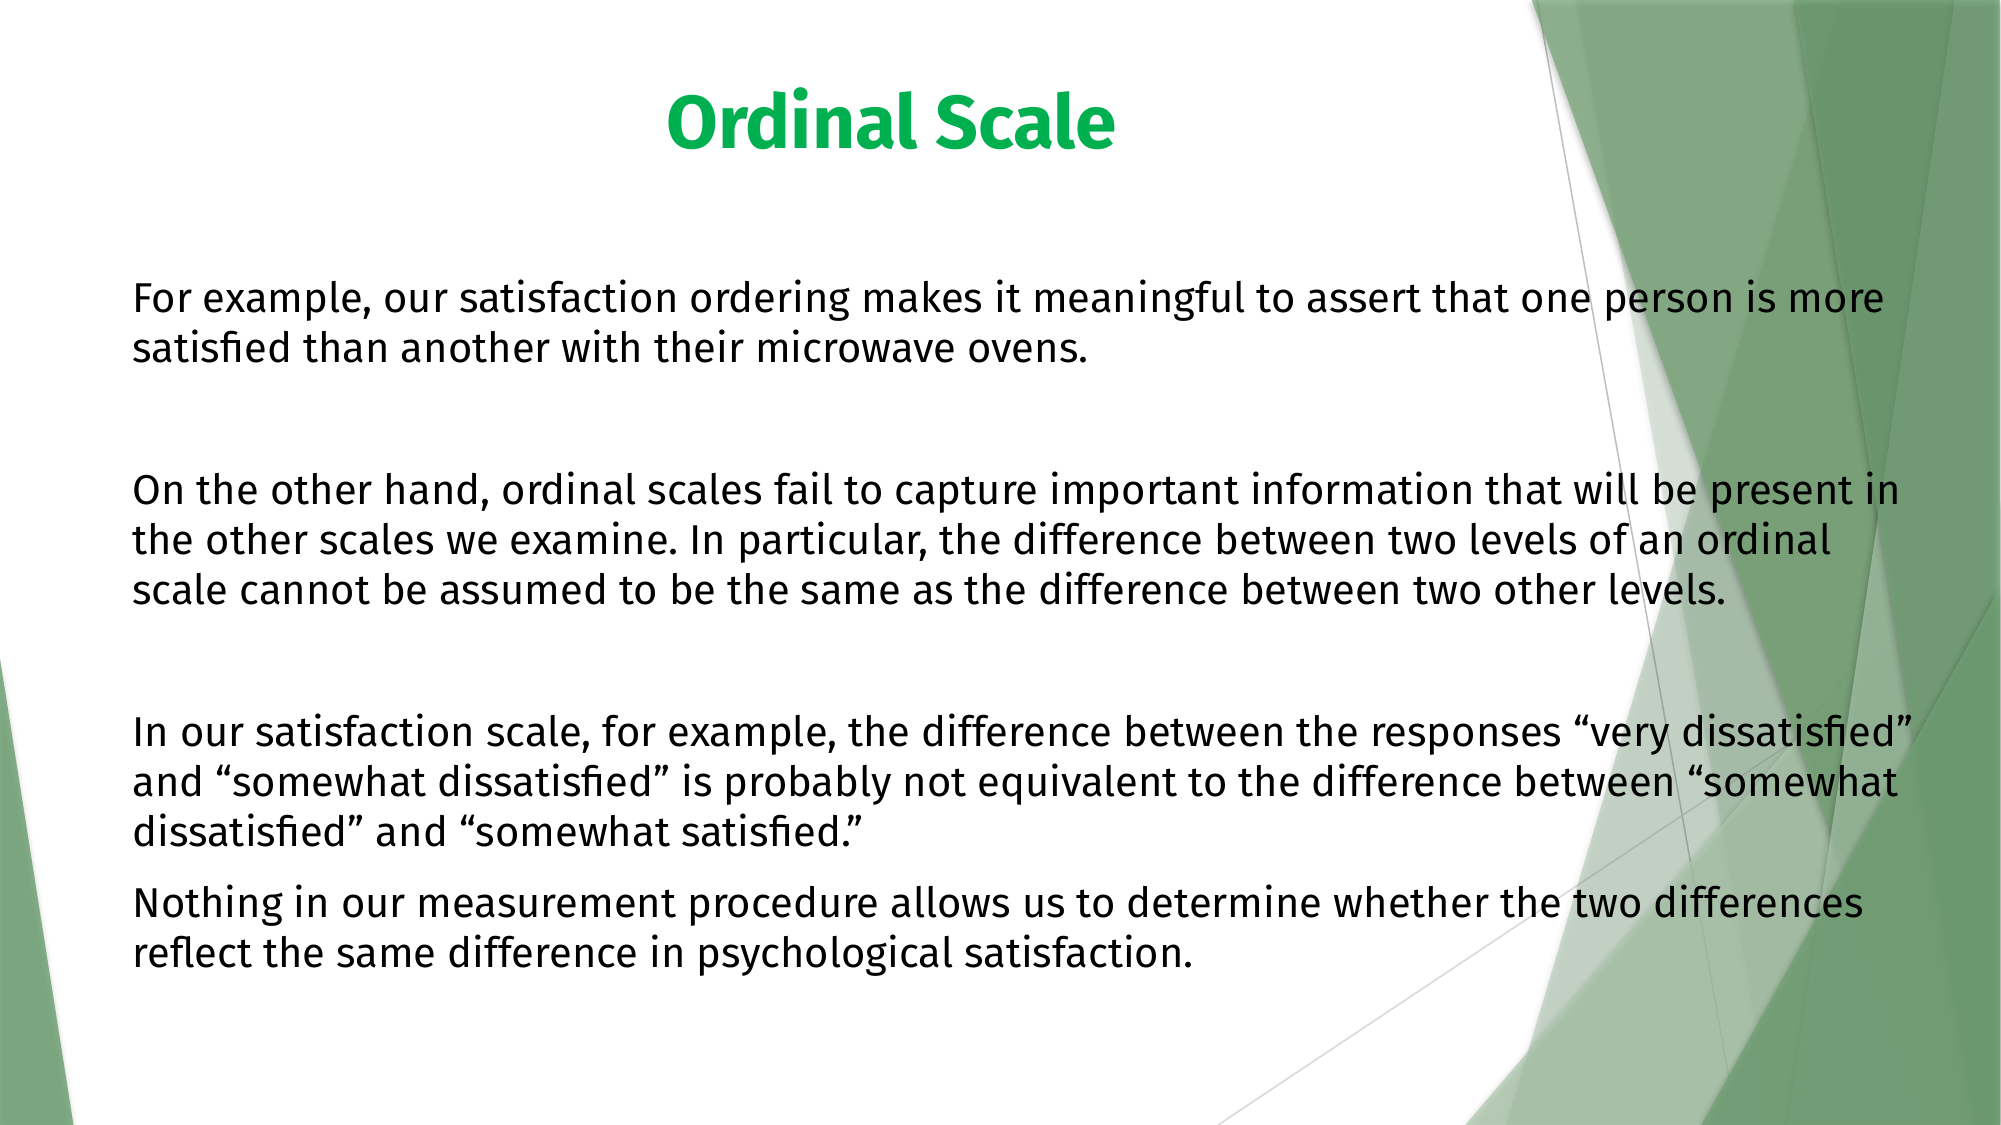

# Ordinal Scale
For example, our satisfaction ordering makes it meaningful to assert that one person is more satisfied than another with their microwave ovens.

On the other hand, ordinal scales fail to capture important information that will be present in the other scales we examine. In particular, the difference between two levels of an ordinal scale cannot be assumed to be the same as the difference between two other levels.

In our satisfaction scale, for example, the difference between the responses “very dissatisfied” and “somewhat dissatisfied” is probably not equivalent to the difference between “somewhat dissatisfied” and “somewhat satisfied.”
Nothing in our measurement procedure allows us to determine whether the two differences reflect the same difference in psychological satisfaction.